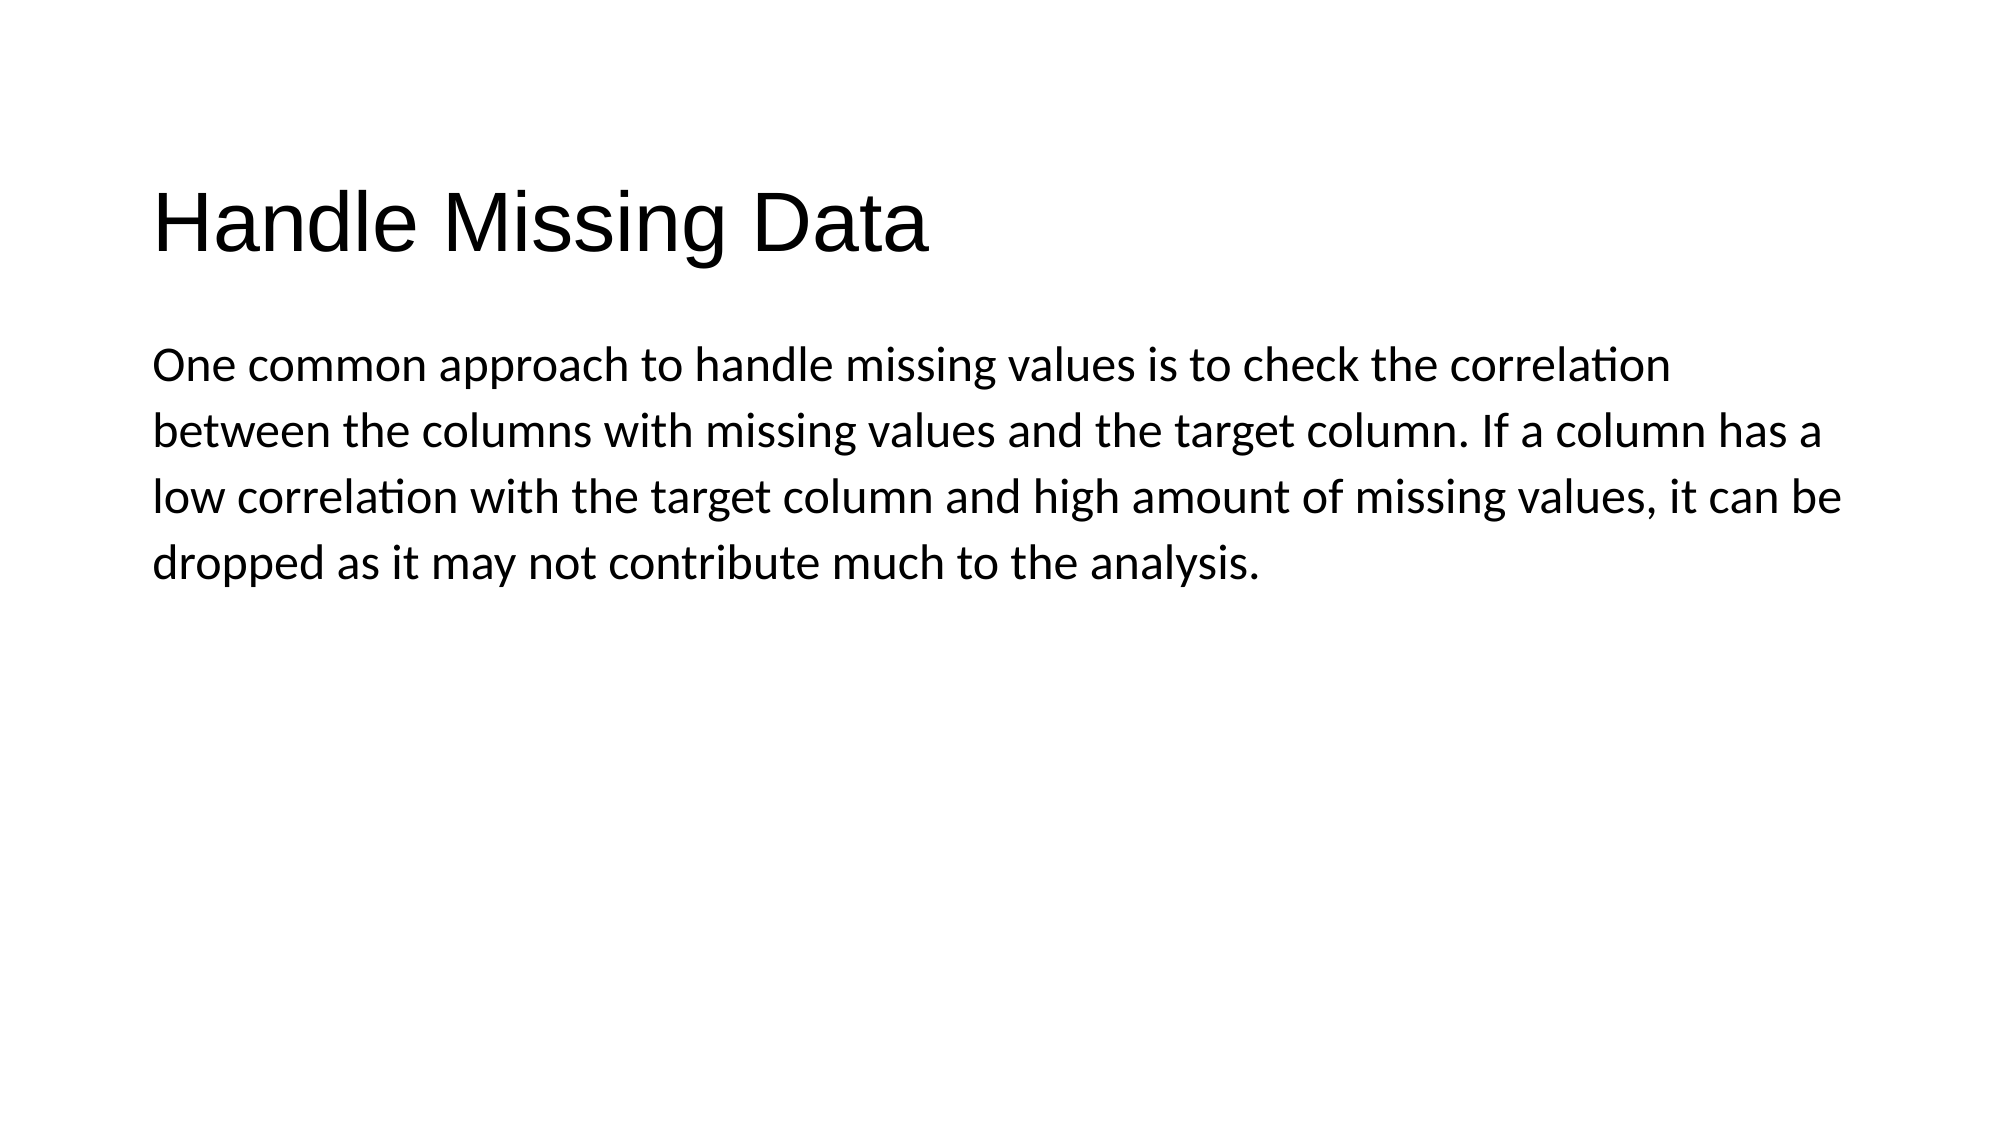

# Handle Missing Data
One common approach to handle missing values is to check the correlation between the columns with missing values and the target column. If a column has a low correlation with the target column and high amount of missing values, it can be dropped as it may not contribute much to the analysis.